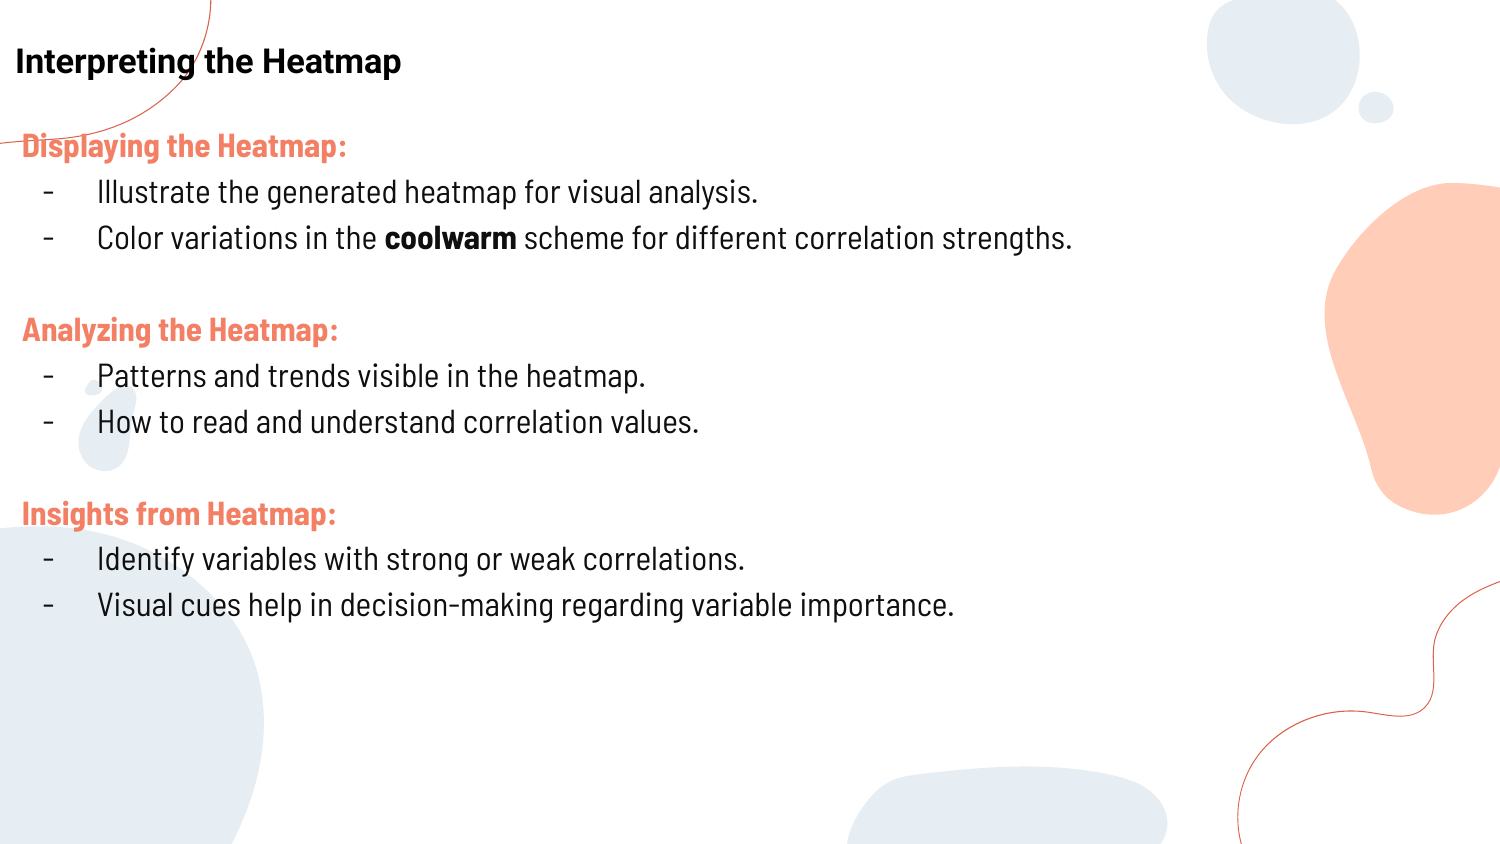

Interpreting the Heatmap
Displaying the Heatmap:
Illustrate the generated heatmap for visual analysis.
Color variations in the coolwarm scheme for different correlation strengths.

Analyzing the Heatmap:
Patterns and trends visible in the heatmap.
How to read and understand correlation values.

Insights from Heatmap:
Identify variables with strong or weak correlations.
Visual cues help in decision-making regarding variable importance.